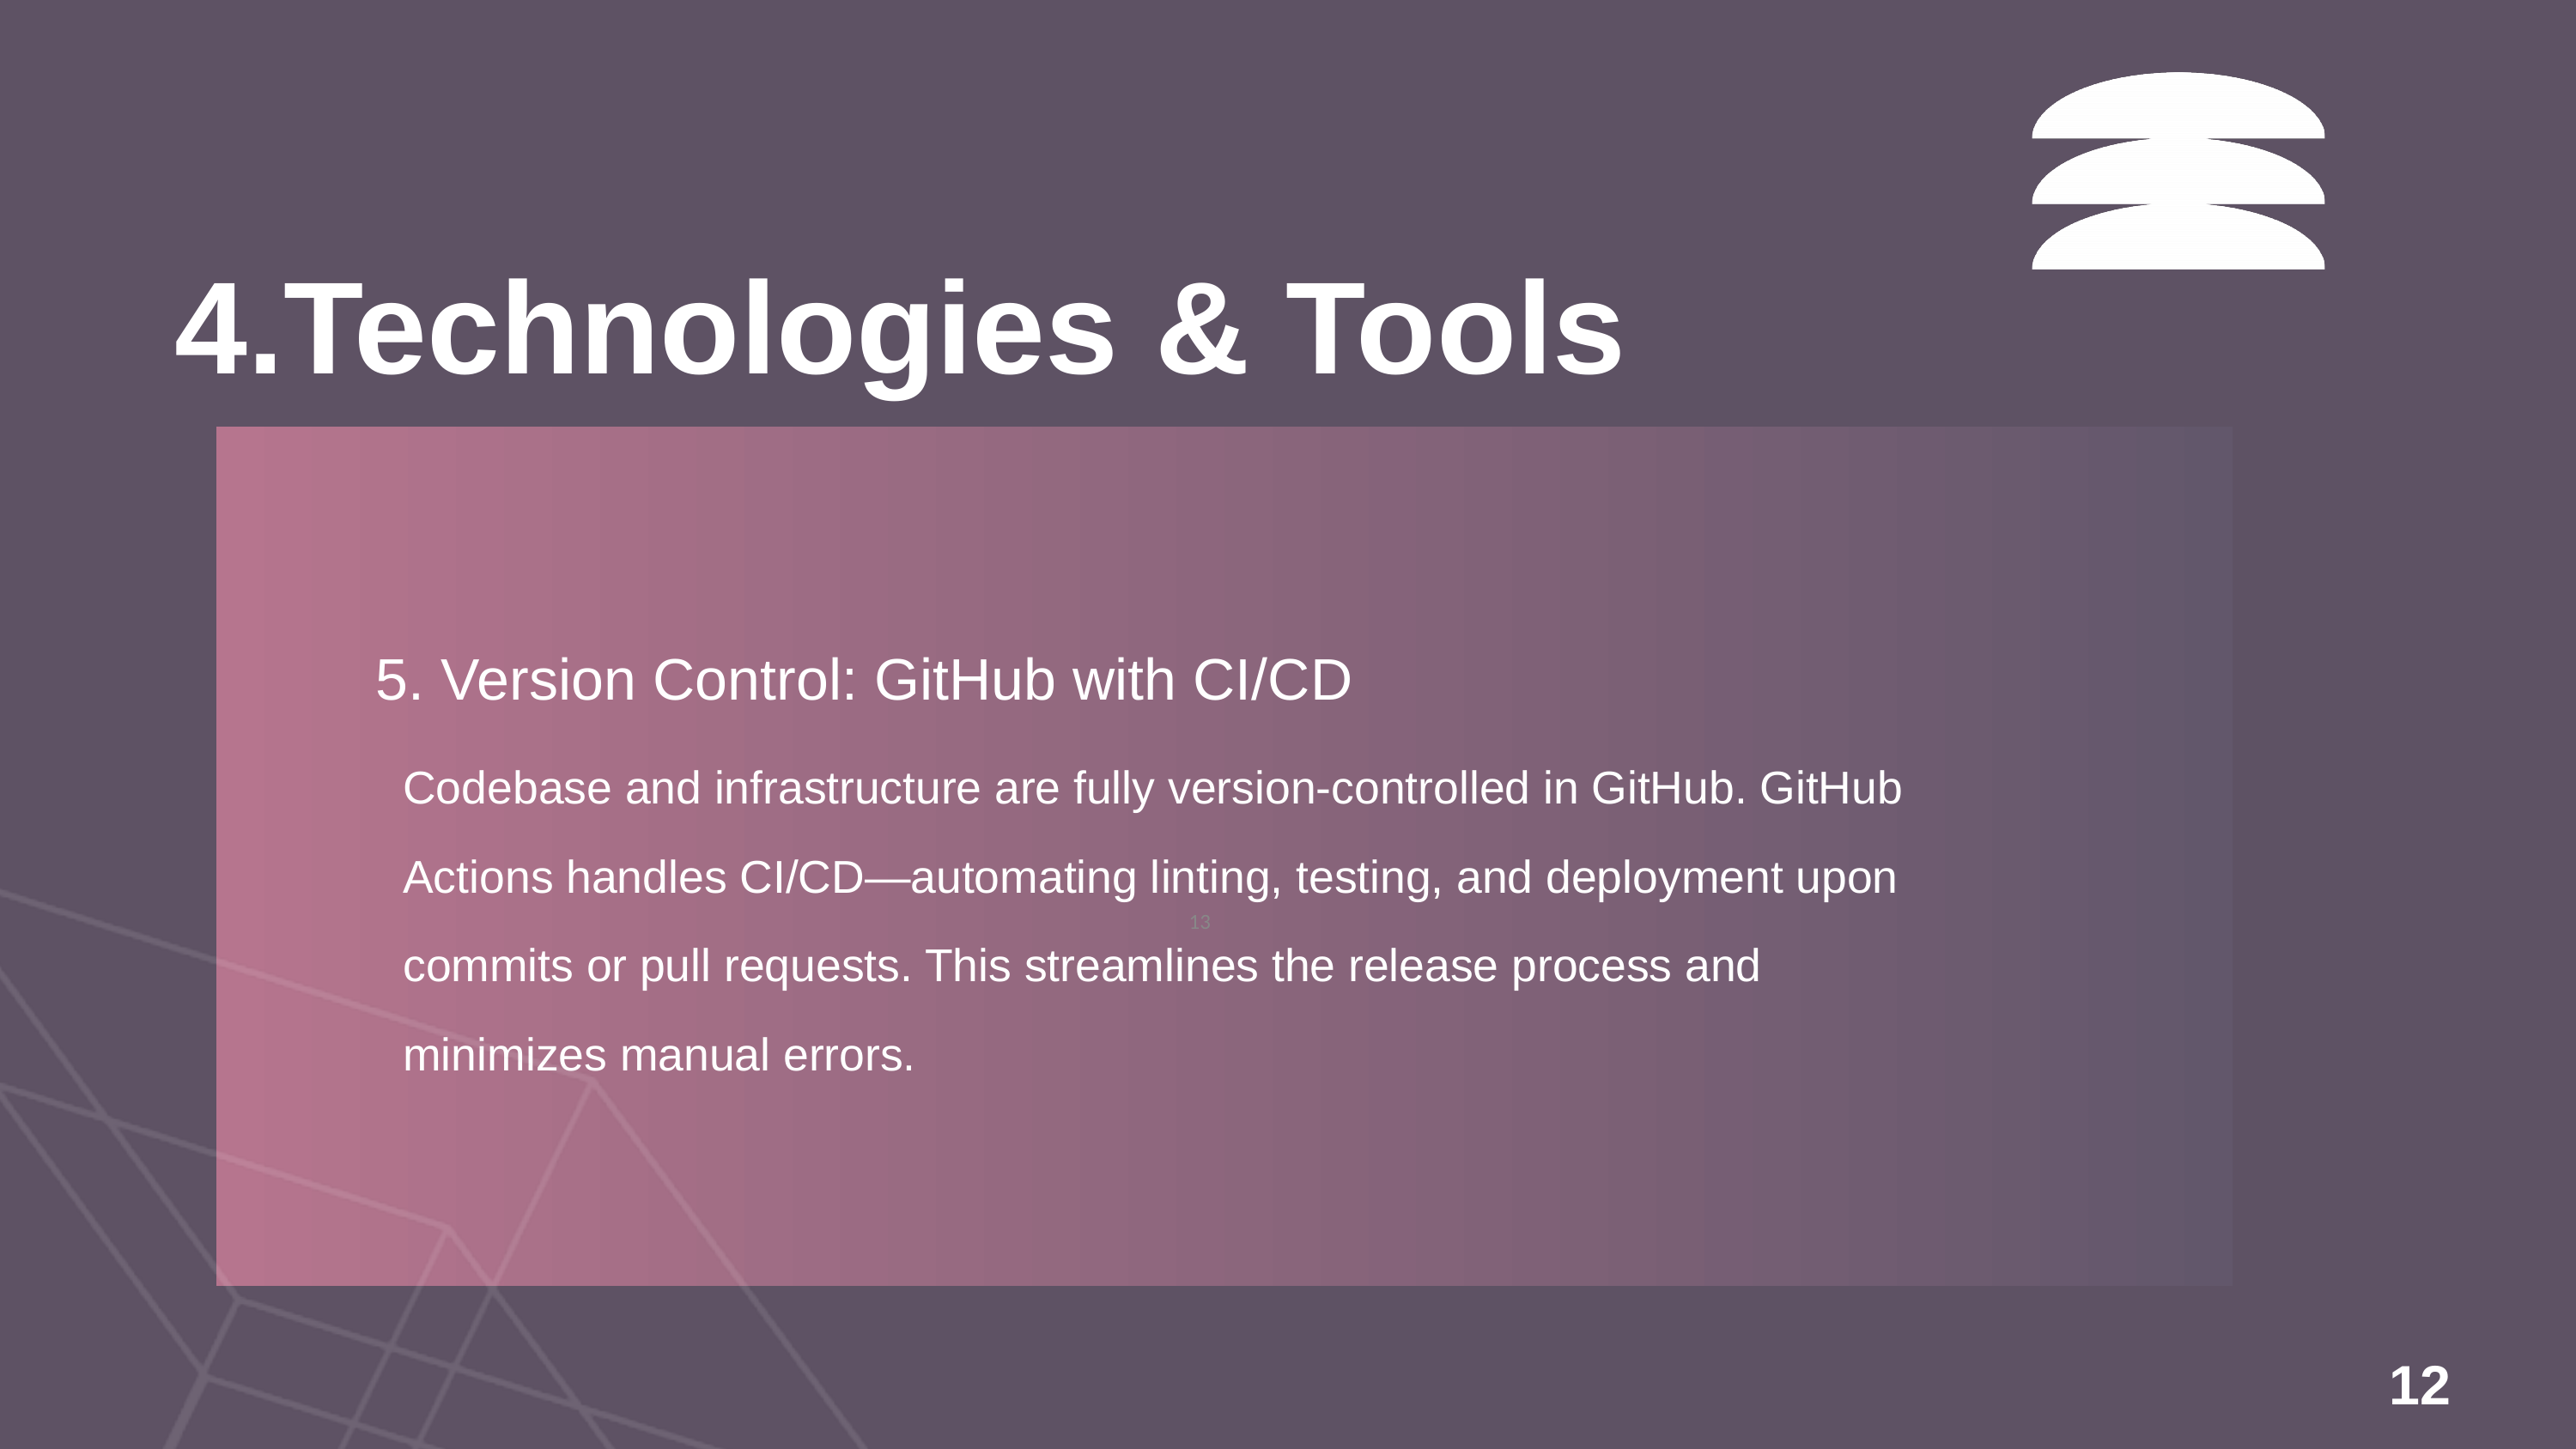

4.Technologies & Tools

5. Version Control: GitHub with CI/CD
Codebase and infrastructure are fully version-controlled in GitHub. GitHub Actions handles CI/CD—automating linting, testing, and deployment upon commits or pull requests. This streamlines the release process and minimizes manual errors.

13
12